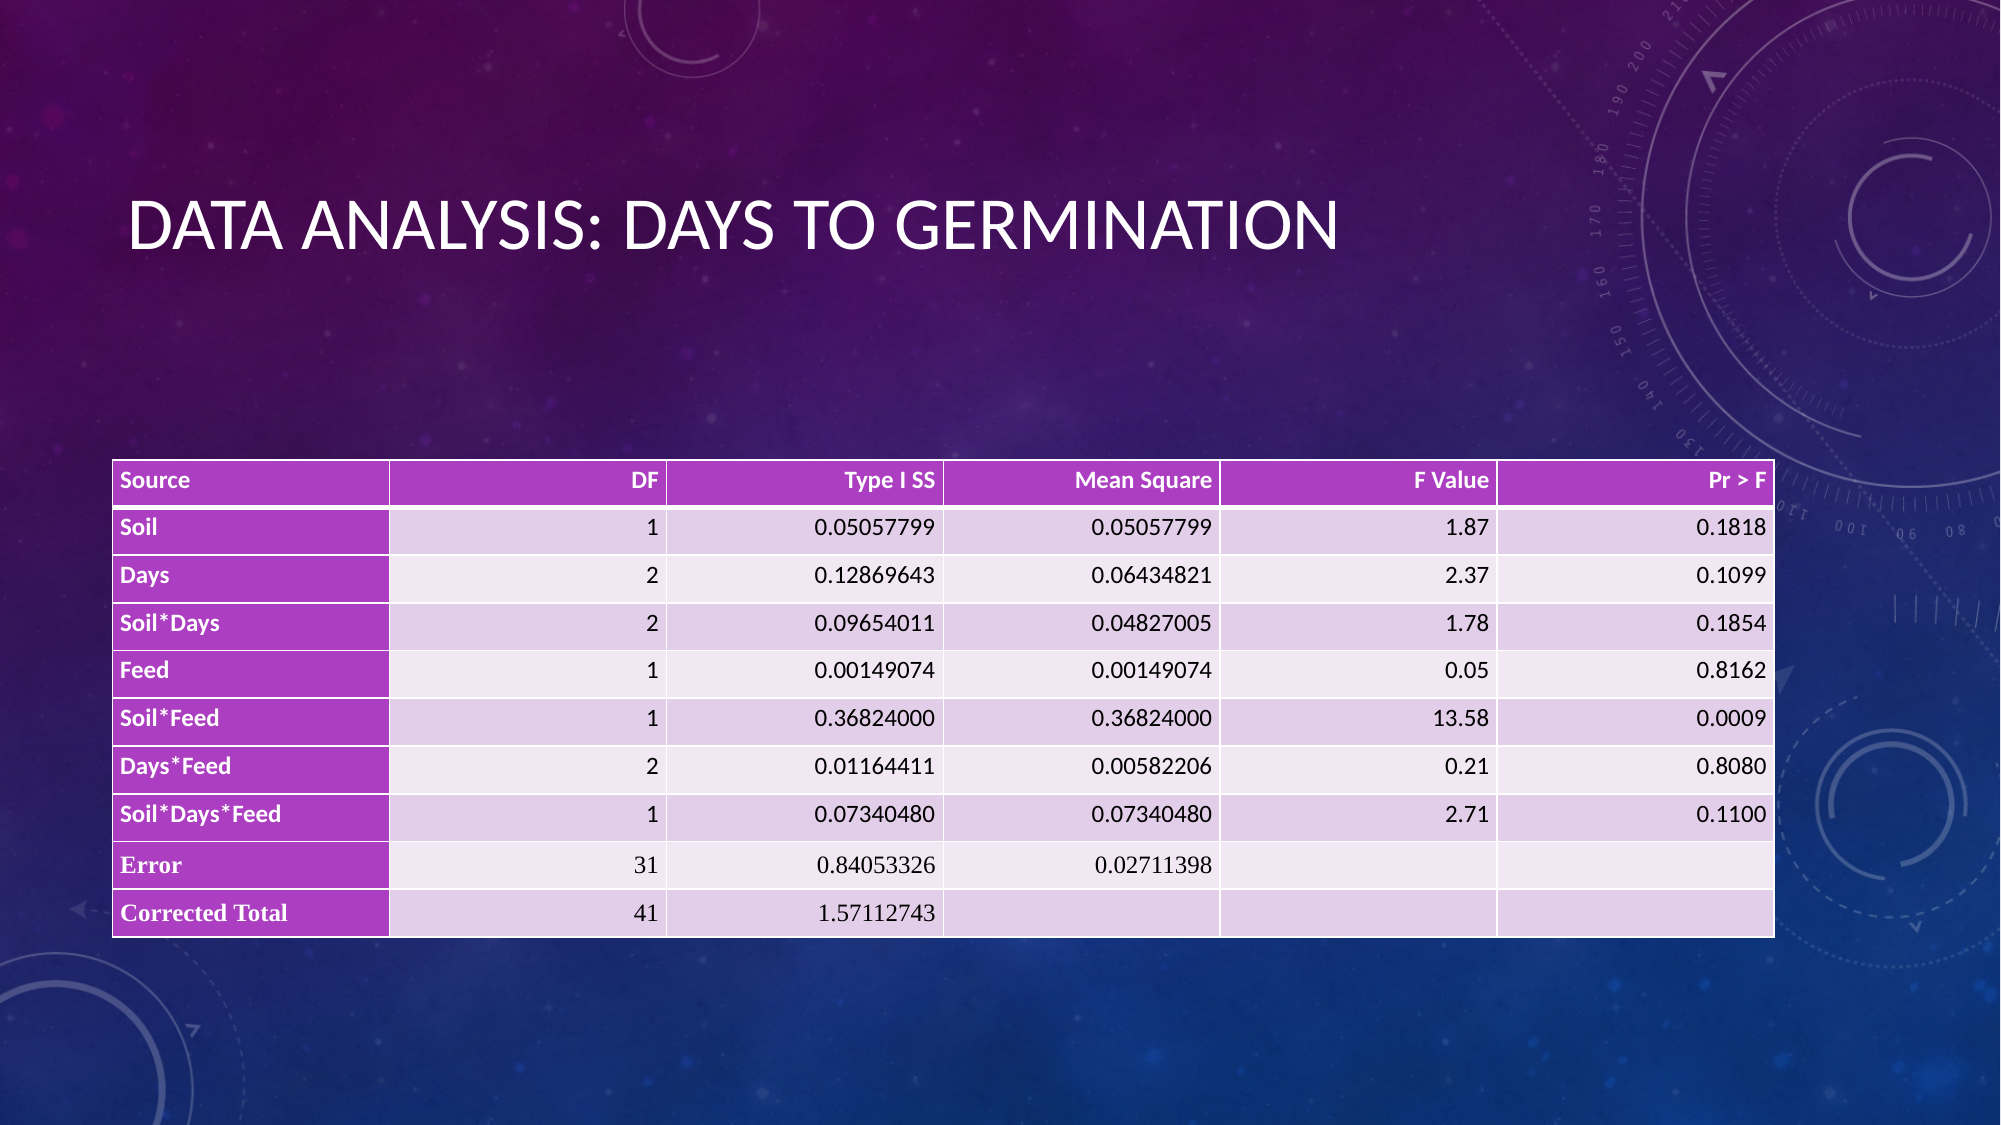

# Data analysis: Days to germination
| Source | DF | Type I SS | Mean Square | F Value | Pr > F |
| --- | --- | --- | --- | --- | --- |
| Soil | 1 | 0.05057799 | 0.05057799 | 1.87 | 0.1818 |
| Days | 2 | 0.12869643 | 0.06434821 | 2.37 | 0.1099 |
| Soil\*Days | 2 | 0.09654011 | 0.04827005 | 1.78 | 0.1854 |
| Feed | 1 | 0.00149074 | 0.00149074 | 0.05 | 0.8162 |
| Soil\*Feed | 1 | 0.36824000 | 0.36824000 | 13.58 | 0.0009 |
| Days\*Feed | 2 | 0.01164411 | 0.00582206 | 0.21 | 0.8080 |
| Soil\*Days\*Feed | 1 | 0.07340480 | 0.07340480 | 2.71 | 0.1100 |
| Error | 31 | 0.84053326 | 0.02711398 |  |  |
| Corrected Total | 41 | 1.57112743 |  |  |  |